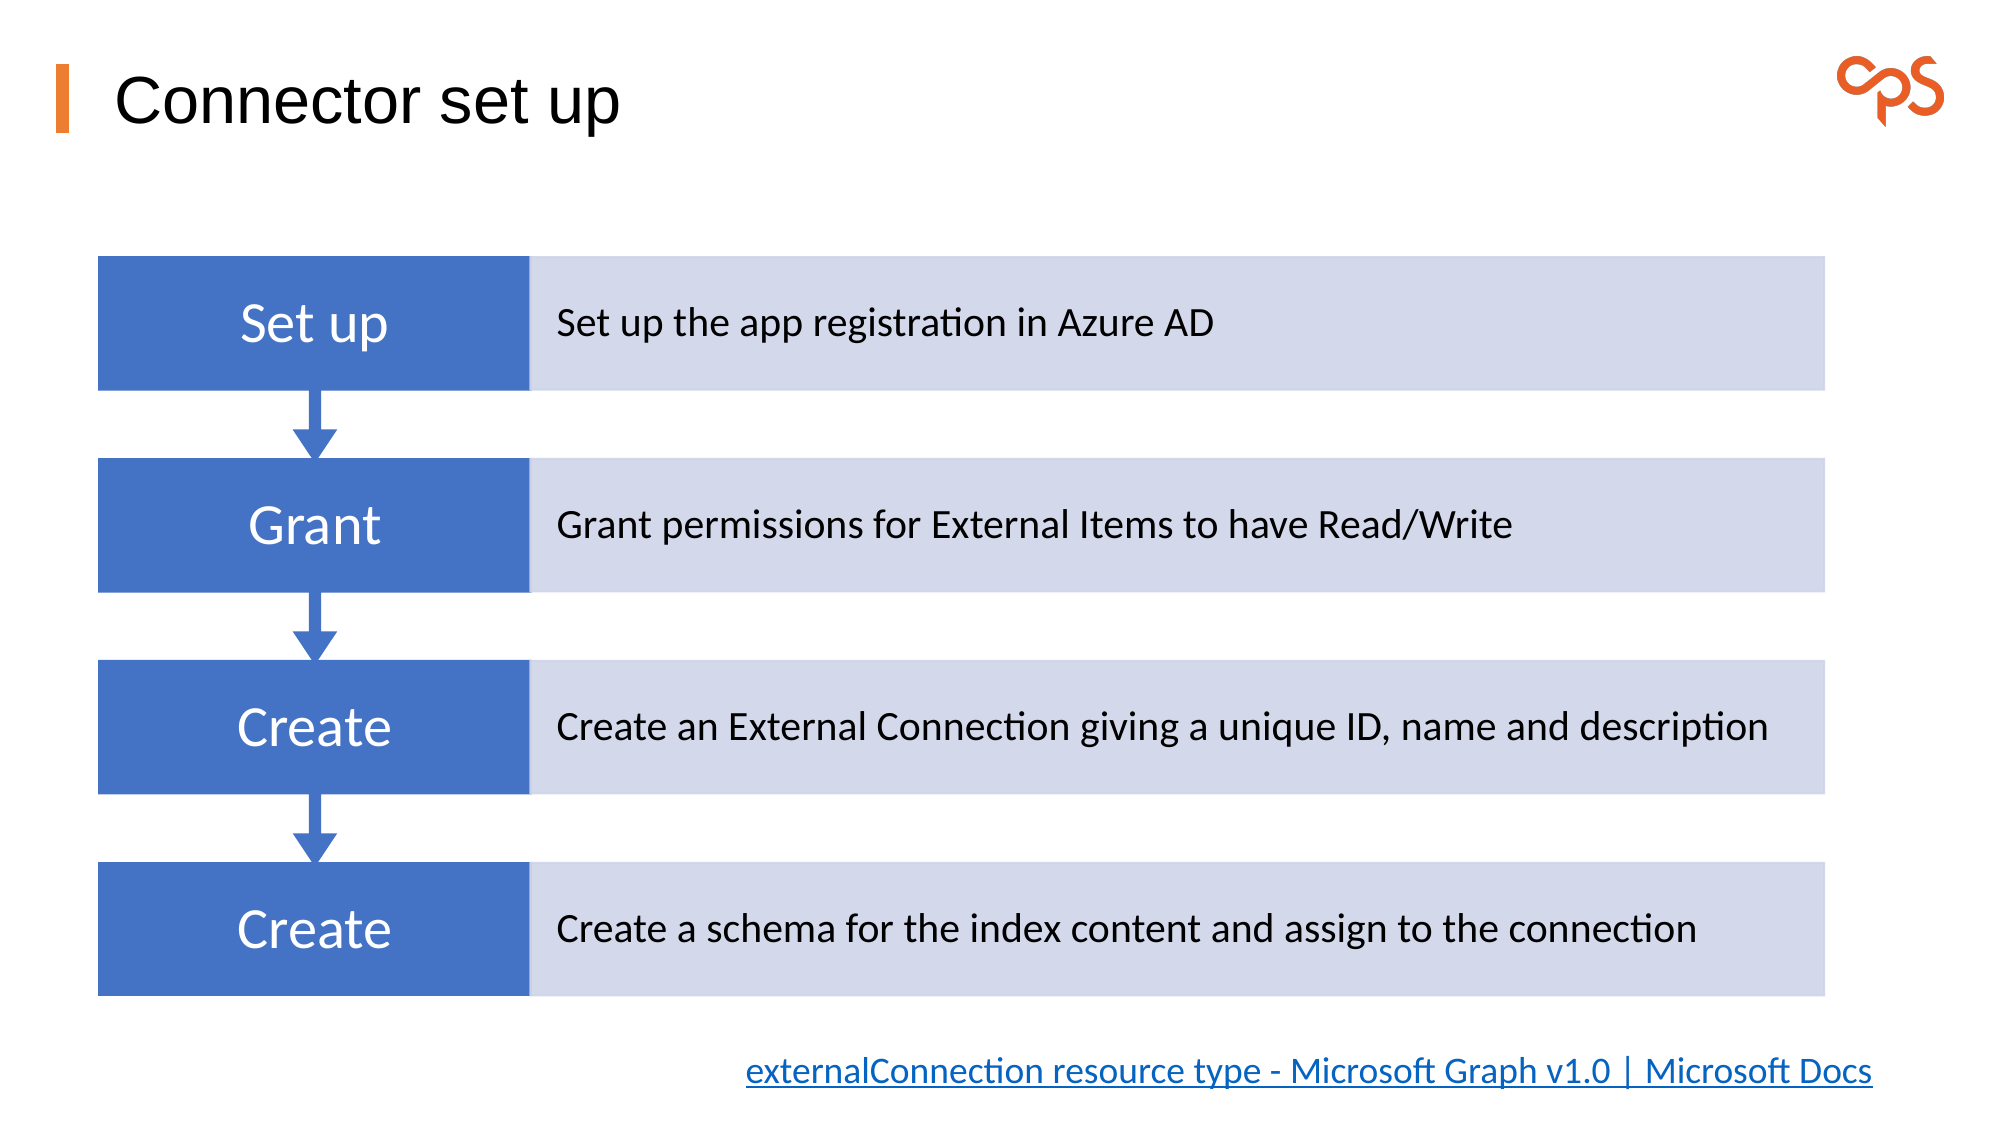

Connector set up

Create
Create a schema for the index content and assign to the connection
Create
Create an External Connection giving a unique ID, name and description
Grant
Grant permissions for External Items to have Read/Write
Set up
Set up the app registration in Azure AD
externalConnection resource type - Microsoft Graph v1.0 | Microsoft Docs